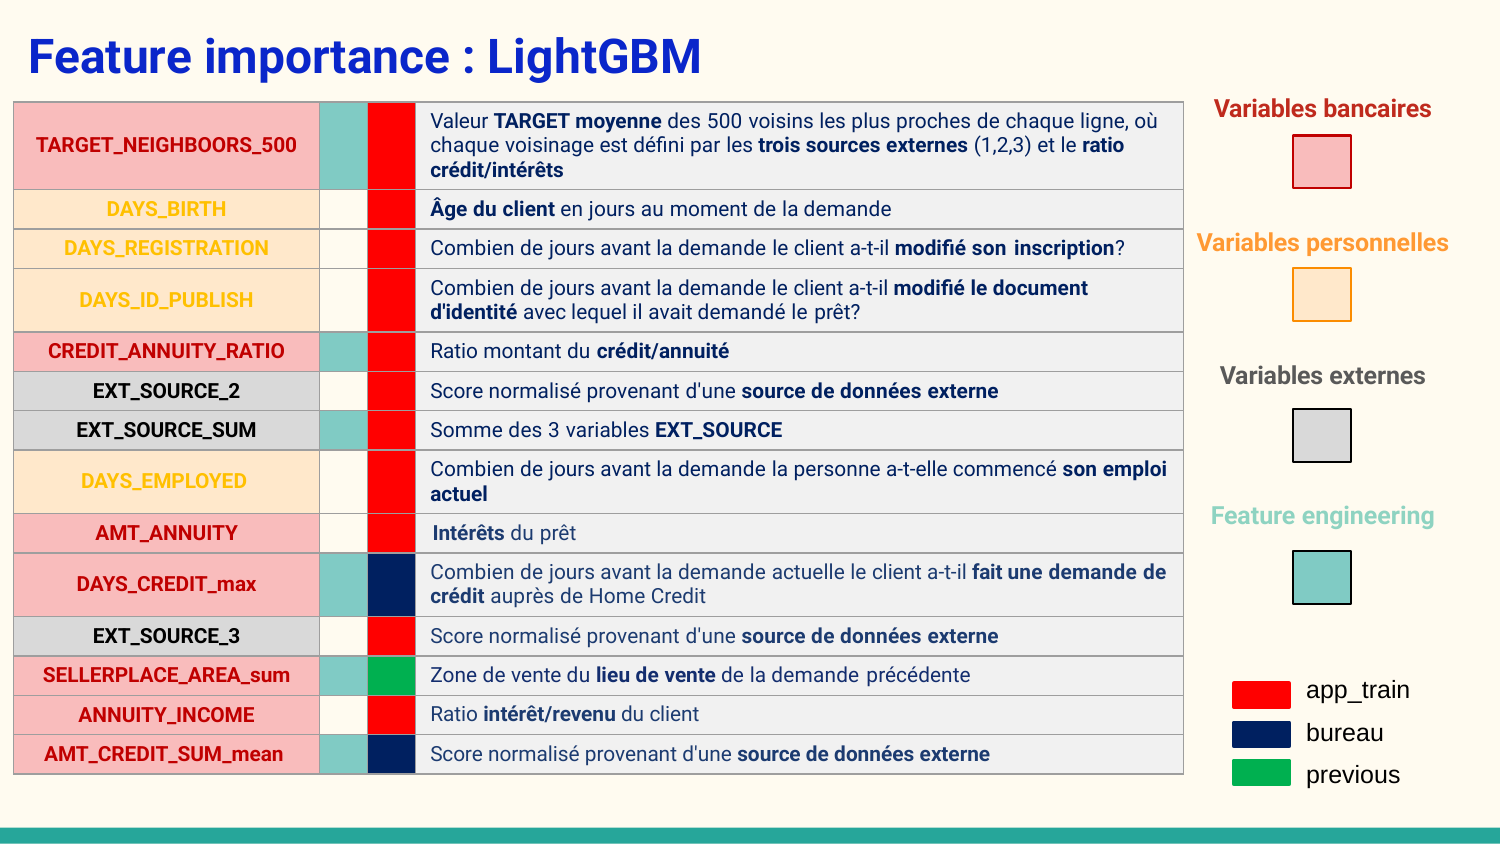

Feature importance : LightGBM
Variables bancaires

| TARGET\_NEIGHBOORS\_500 |  |  | Valeur TARGET moyenne des 500 voisins les plus proches de chaque ligne, où chaque voisinage est défini par les trois sources externes (1,2,3) et le ratio crédit/intérêts |
| --- | --- | --- | --- |
| DAYS\_BIRTH |  |  | Âge du client en jours au moment de la demande |
| DAYS\_REGISTRATION |  |  | Combien de jours avant la demande le client a-t-il modifié son inscription? |
| DAYS\_ID\_PUBLISH |  |  | Combien de jours avant la demande le client a-t-il modifié le document d'identité avec lequel il avait demandé le prêt? |
| CREDIT\_ANNUITY\_RATIO |  |  | Ratio montant du crédit/annuité |
| EXT\_SOURCE\_2 |  |  | Score normalisé provenant d'une source de données externe |
| EXT\_SOURCE\_SUM |  |  | Somme des 3 variables EXT\_SOURCE |
| DAYS\_EMPLOYED |  |  | Combien de jours avant la demande la personne a-t-elle commencé son emploi actuel |
| AMT\_ANNUITY |  |  | Intérêts du prêt |
| DAYS\_CREDIT\_max |  |  | Combien de jours avant la demande actuelle le client a-t-il fait une demande de crédit auprès de Home Credit |
| EXT\_SOURCE\_3 |  |  | Score normalisé provenant d'une source de données externe |
| SELLERPLACE\_AREA\_sum |  |  | Zone de vente du lieu de vente de la demande précédente |
| ANNUITY\_INCOME |  |  | Ratio intérêt/revenu du client |
| AMT\_CREDIT\_SUM\_mean |  |  | Score normalisé provenant d'une source de données externe |
Variables personnelles

Variables externes

Feature engineering

app_train
bureau
previous